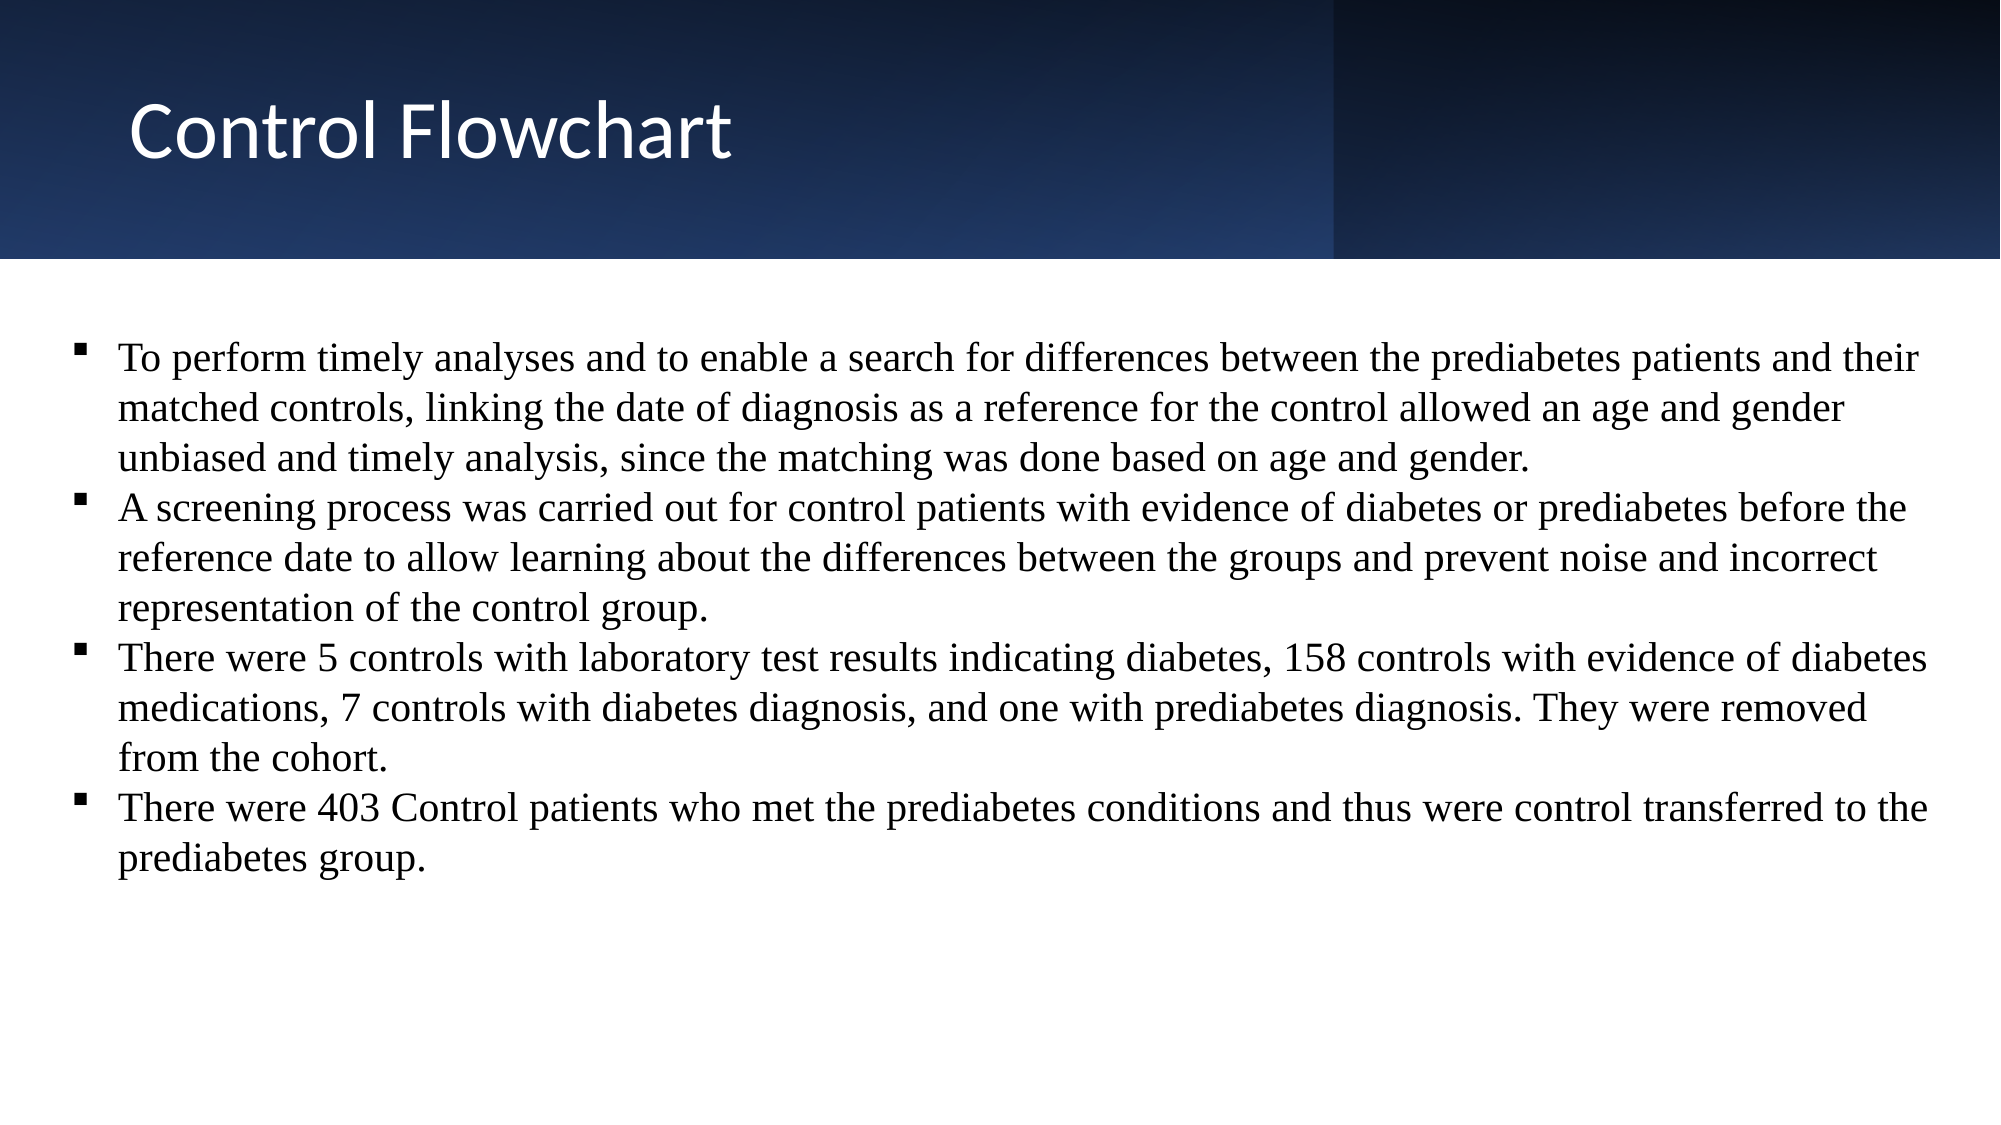

# Control Flowchart
To perform timely analyses and to enable a search for differences between the prediabetes patients and their matched controls, linking the date of diagnosis as a reference for the control allowed an age and gender unbiased and timely analysis, since the matching was done based on age and gender.
A screening process was carried out for control patients with evidence of diabetes or prediabetes before the reference date to allow learning about the differences between the groups and prevent noise and incorrect representation of the control group.
There were 5 controls with laboratory test results indicating diabetes, 158 controls with evidence of diabetes medications, 7 controls with diabetes diagnosis, and one with prediabetes diagnosis. They were removed from the cohort.
There were 403 Control patients who met the prediabetes conditions and thus were control transferred to the prediabetes group.